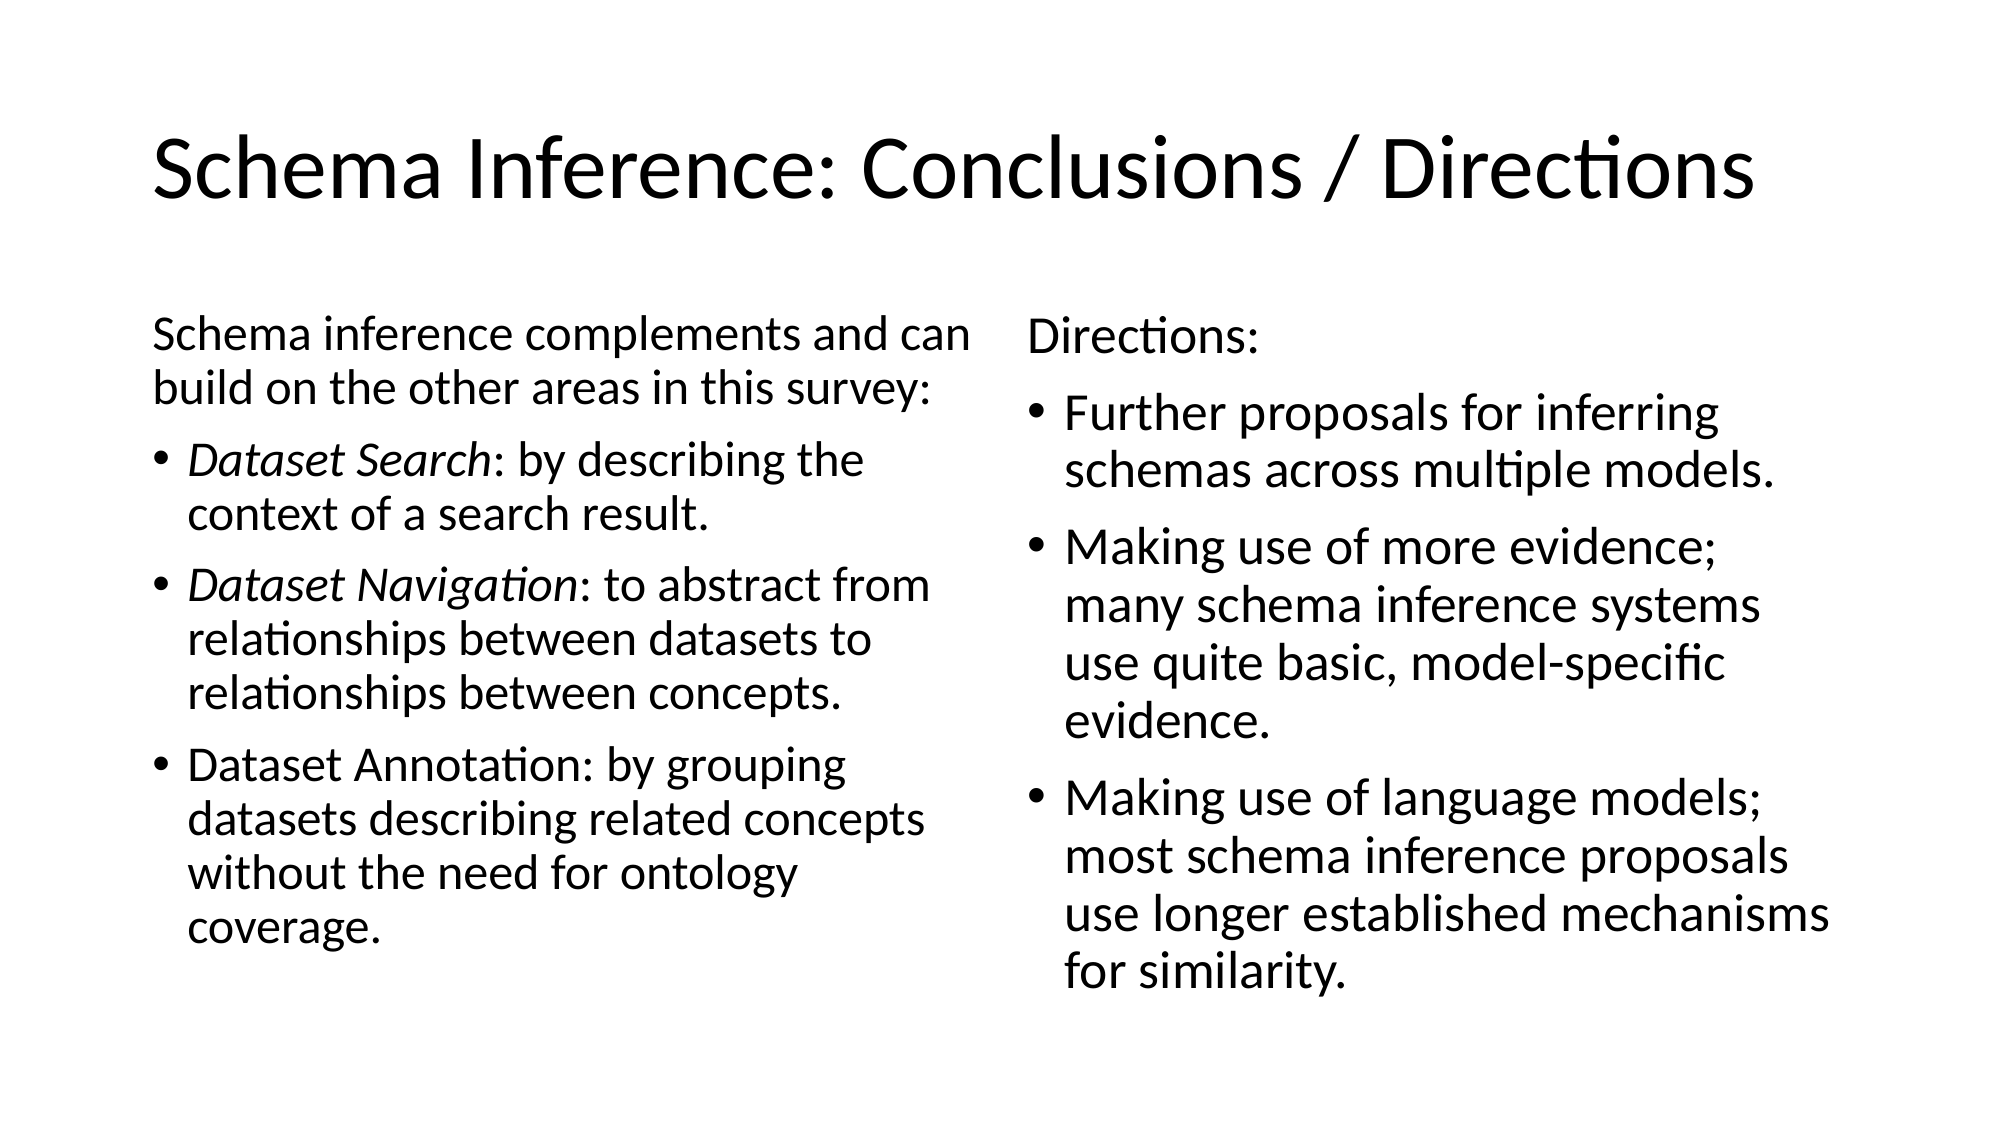

# Schema Inference: Conclusions / Directions
Schema inference complements and can build on the other areas in this survey:
Dataset Search: by describing the context of a search result.
Dataset Navigation: to abstract from relationships between datasets to relationships between concepts.
Dataset Annotation: by grouping datasets describing related concepts without the need for ontology coverage.
Directions:
Further proposals for inferring schemas across multiple models.
Making use of more evidence; many schema inference systems use quite basic, model-specific evidence.
Making use of language models; most schema inference proposals use longer established mechanisms for similarity.